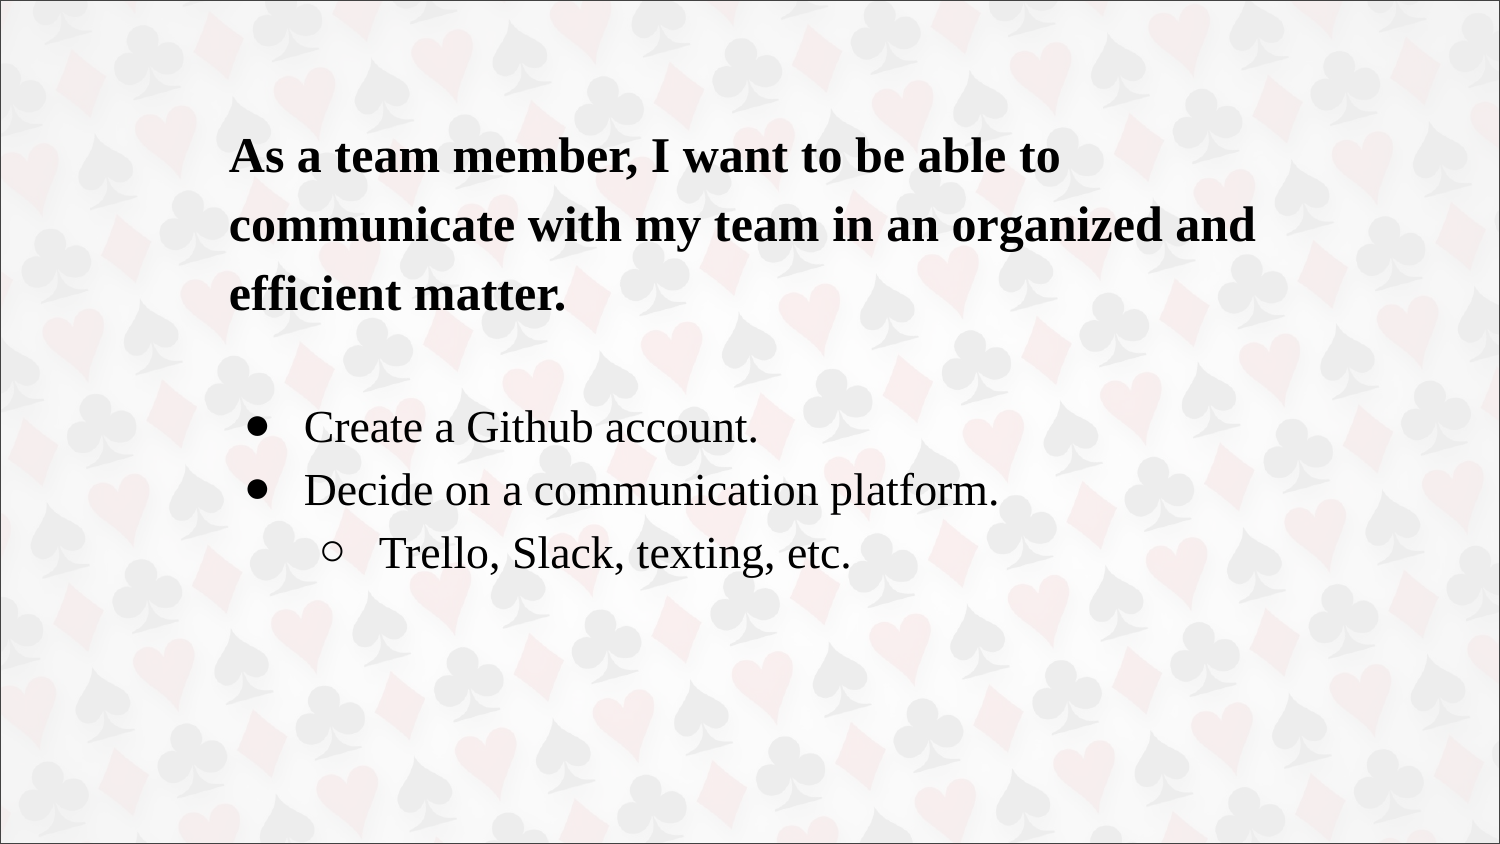

# As a team member, I want to be able to communicate with my team in an organized and efficient matter.
Create a Github account.
Decide on a communication platform.
Trello, Slack, texting, etc.